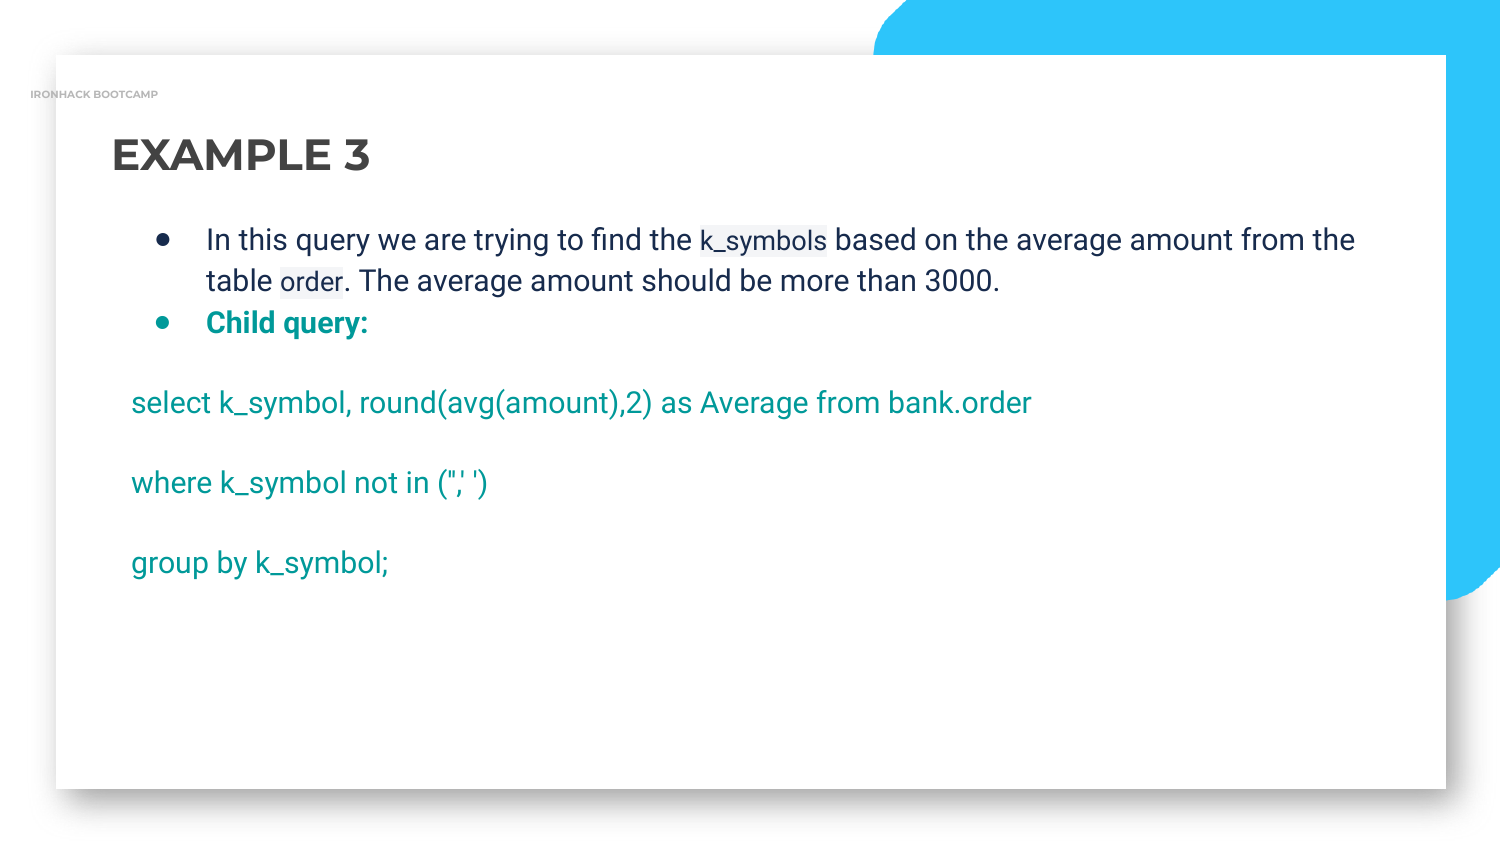

IRONHACK BOOTCAMP
EXAMPLE 3
In this query we are trying to find the k_symbols based on the average amount from the table order. The average amount should be more than 3000.
Child query:
select k_symbol, round(avg(amount),2) as Average from bank.order
where k_symbol not in ('',' ')
group by k_symbol;